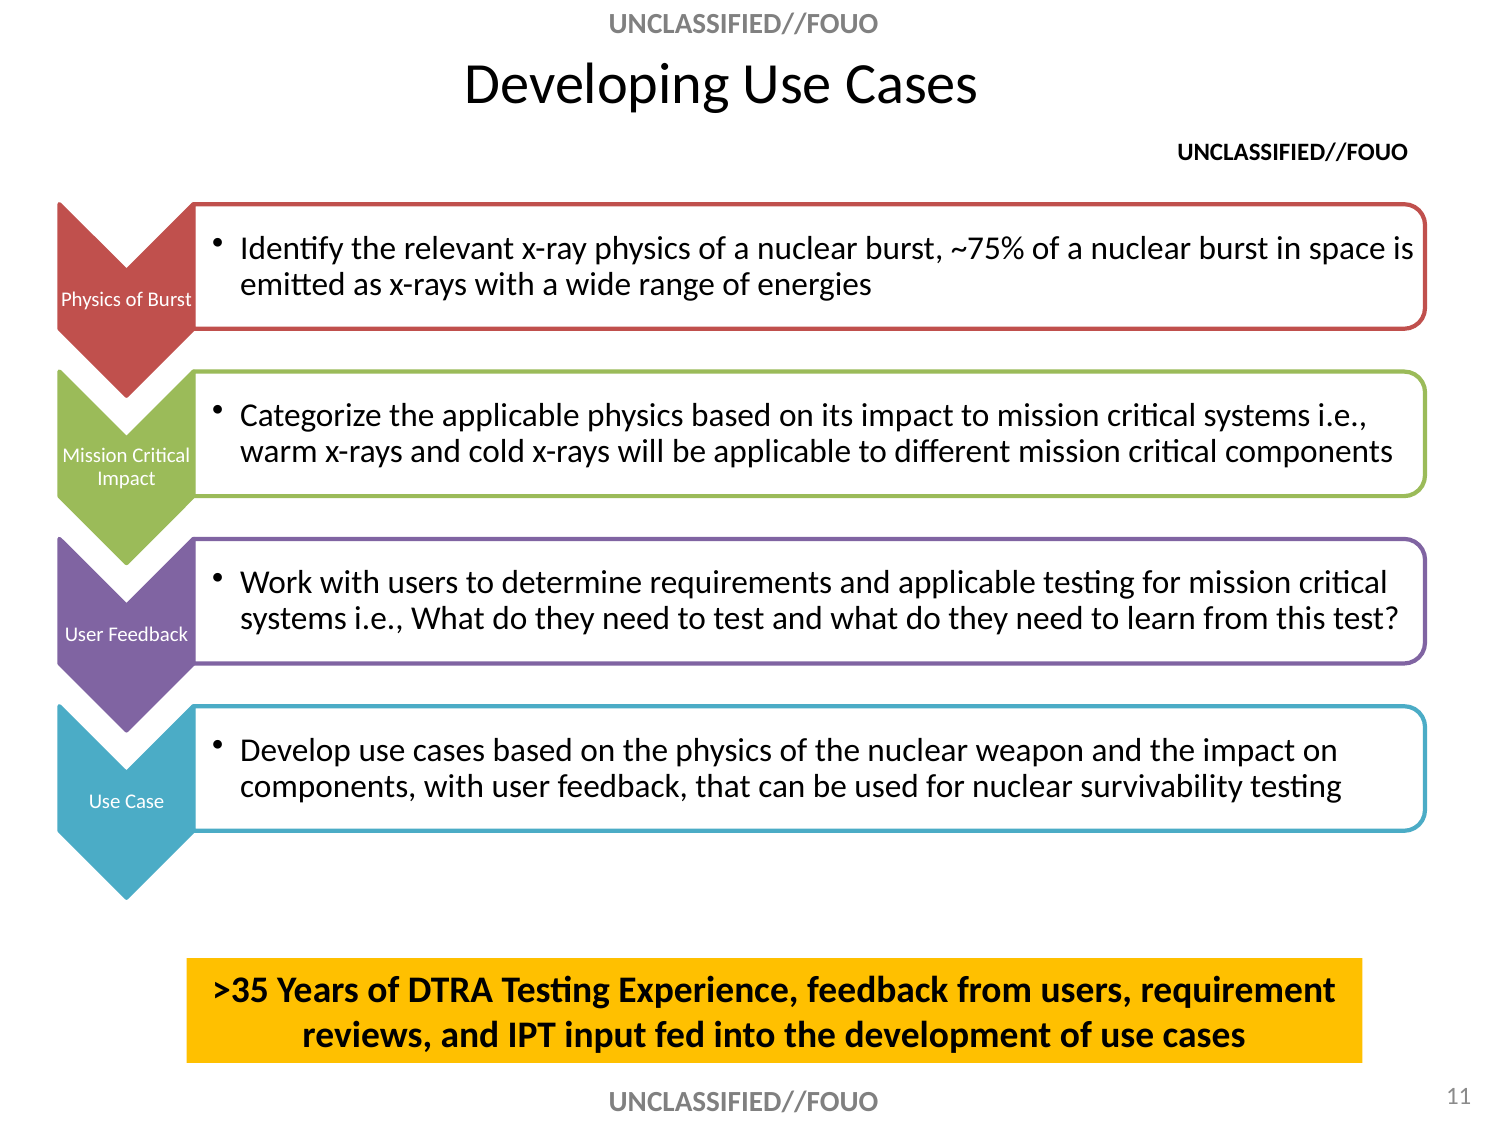

# Developing Use Cases
UNCLASSIFIED//FOUO
Physics of Burst
Identify the relevant x-ray physics of a nuclear burst, ~75% of a nuclear burst in space is emitted as x-rays with a wide range of energies
Mission Critical Impact
Categorize the applicable physics based on its impact to mission critical systems i.e., warm x-rays and cold x-rays will be applicable to different mission critical components
User Feedback
Work with users to determine requirements and applicable testing for mission critical systems i.e., What do they need to test and what do they need to learn from this test?
Use Case
Develop use cases based on the physics of the nuclear weapon and the impact on components, with user feedback, that can be used for nuclear survivability testing
>35 Years of DTRA Testing Experience, feedback from users, requirement reviews, and IPT input fed into the development of use cases
11